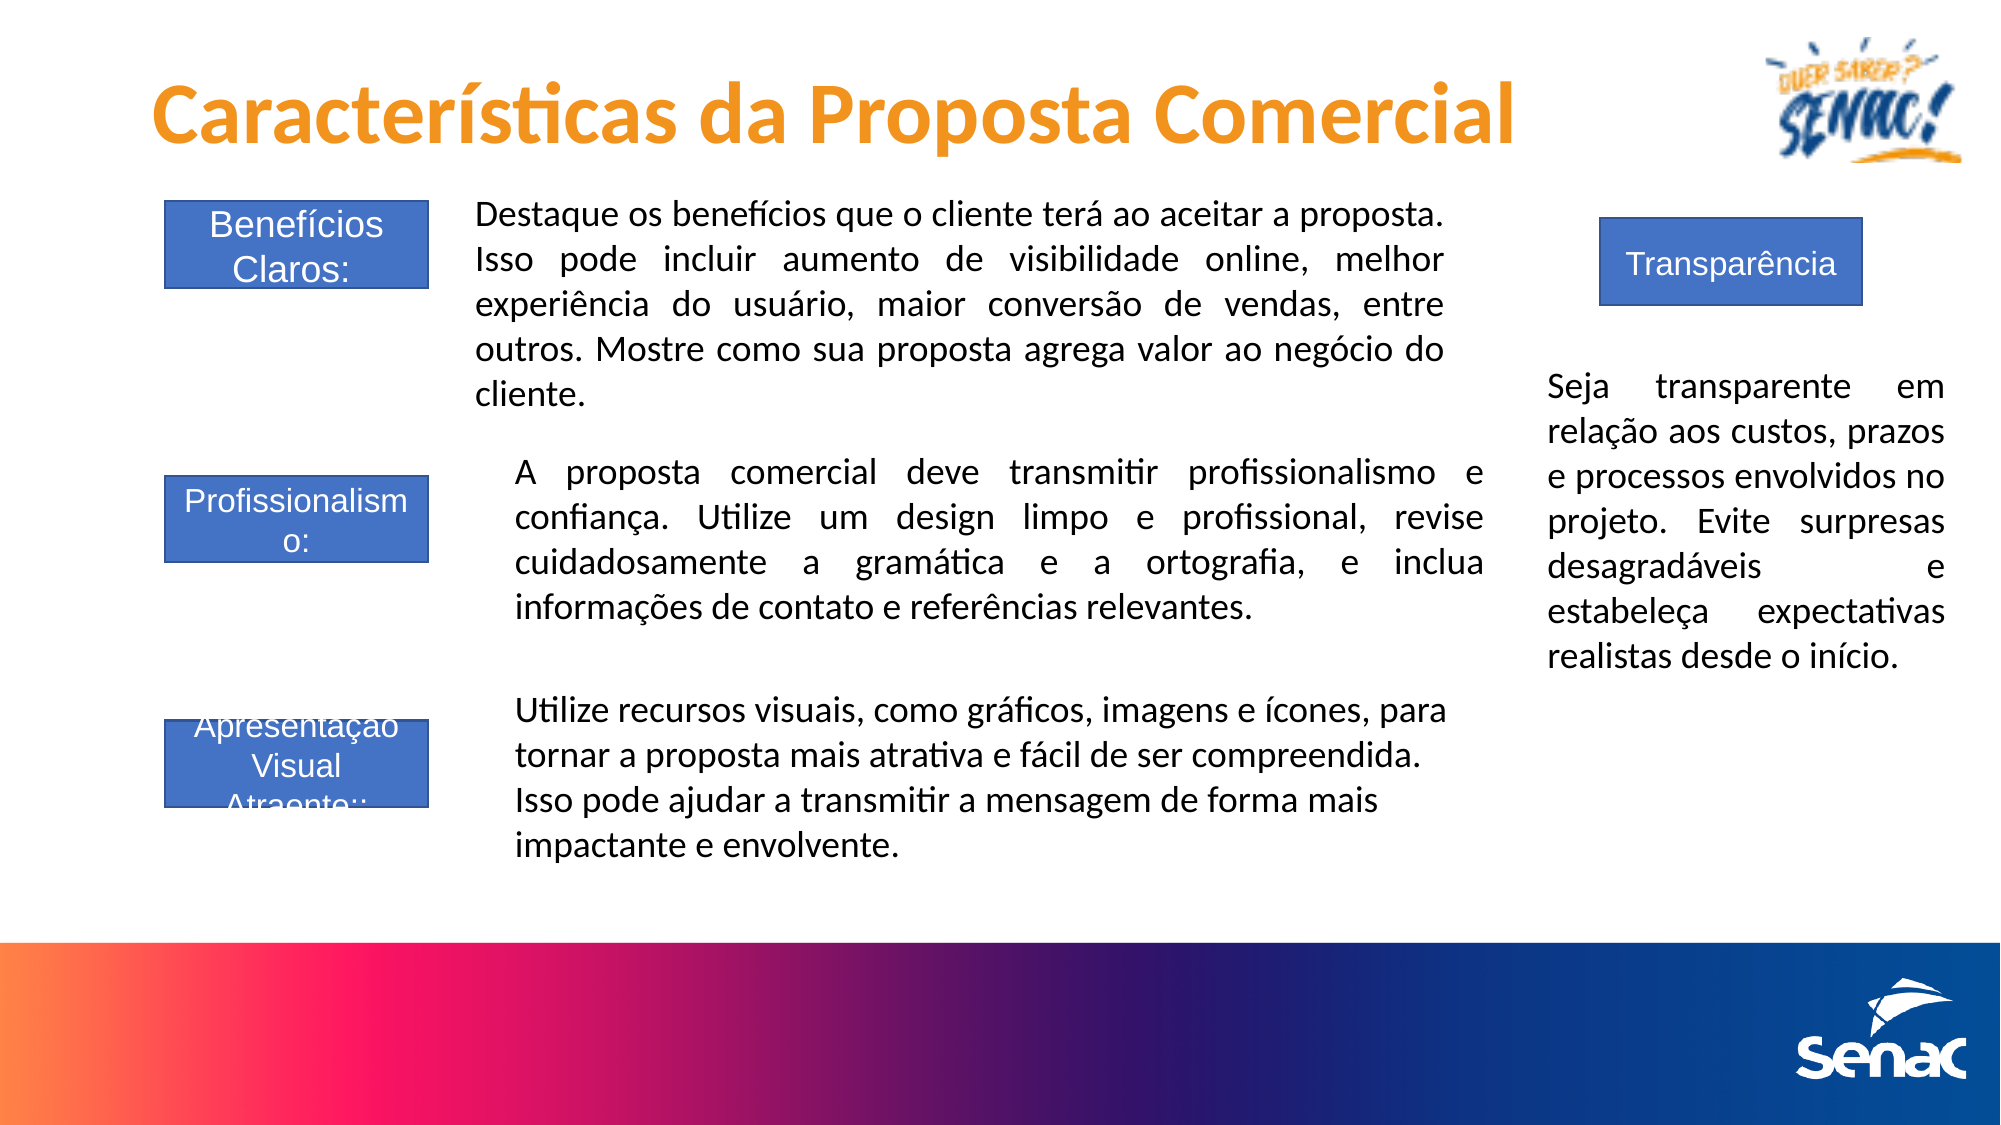

# Características da Proposta Comercial
Destaque os benefícios que o cliente terá ao aceitar a proposta. Isso pode incluir aumento de visibilidade online, melhor experiência do usuário, maior conversão de vendas, entre outros. Mostre como sua proposta agrega valor ao negócio do cliente.
Benefícios Claros:
Transparência
Seja transparente em relação aos custos, prazos e processos envolvidos no projeto. Evite surpresas desagradáveis e estabeleça expectativas realistas desde o início.
A proposta comercial deve transmitir profissionalismo e confiança. Utilize um design limpo e profissional, revise cuidadosamente a gramática e a ortografia, e inclua informações de contato e referências relevantes.
Profissionalismo:
Utilize recursos visuais, como gráficos, imagens e ícones, para tornar a proposta mais atrativa e fácil de ser compreendida. Isso pode ajudar a transmitir a mensagem de forma mais impactante e envolvente.
Apresentação Visual Atraente::